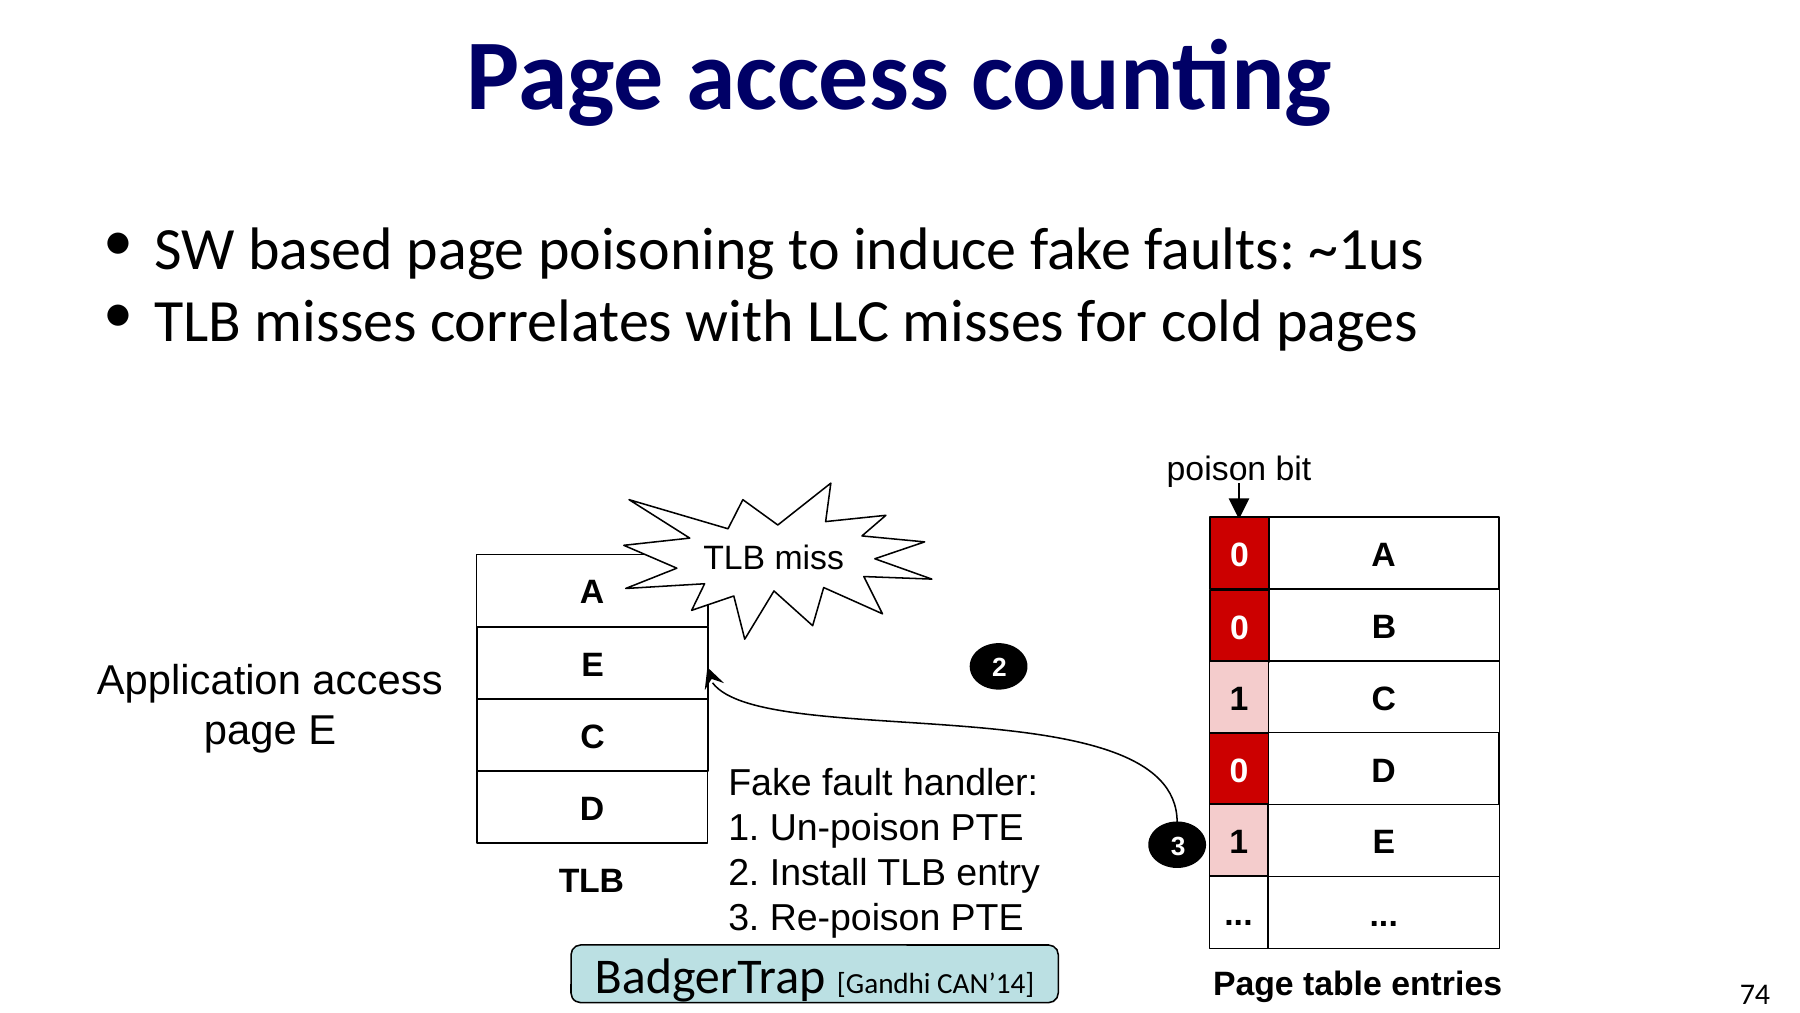

# Page access counting
SW based page poisoning to induce fake faults: ~1us
TLB misses correlates with LLC misses for cold pages
poison bit
TLB miss
A
0
B
0
C
1
D
0
1
E
...
...
A
E
Application access page E
2
C
Fake fault handler:
1. Un-poison PTE
2. Install TLB entry
3. Re-poison PTE
D
3
TLB
BadgerTrap [Gandhi CAN’14]
Page table entries
74